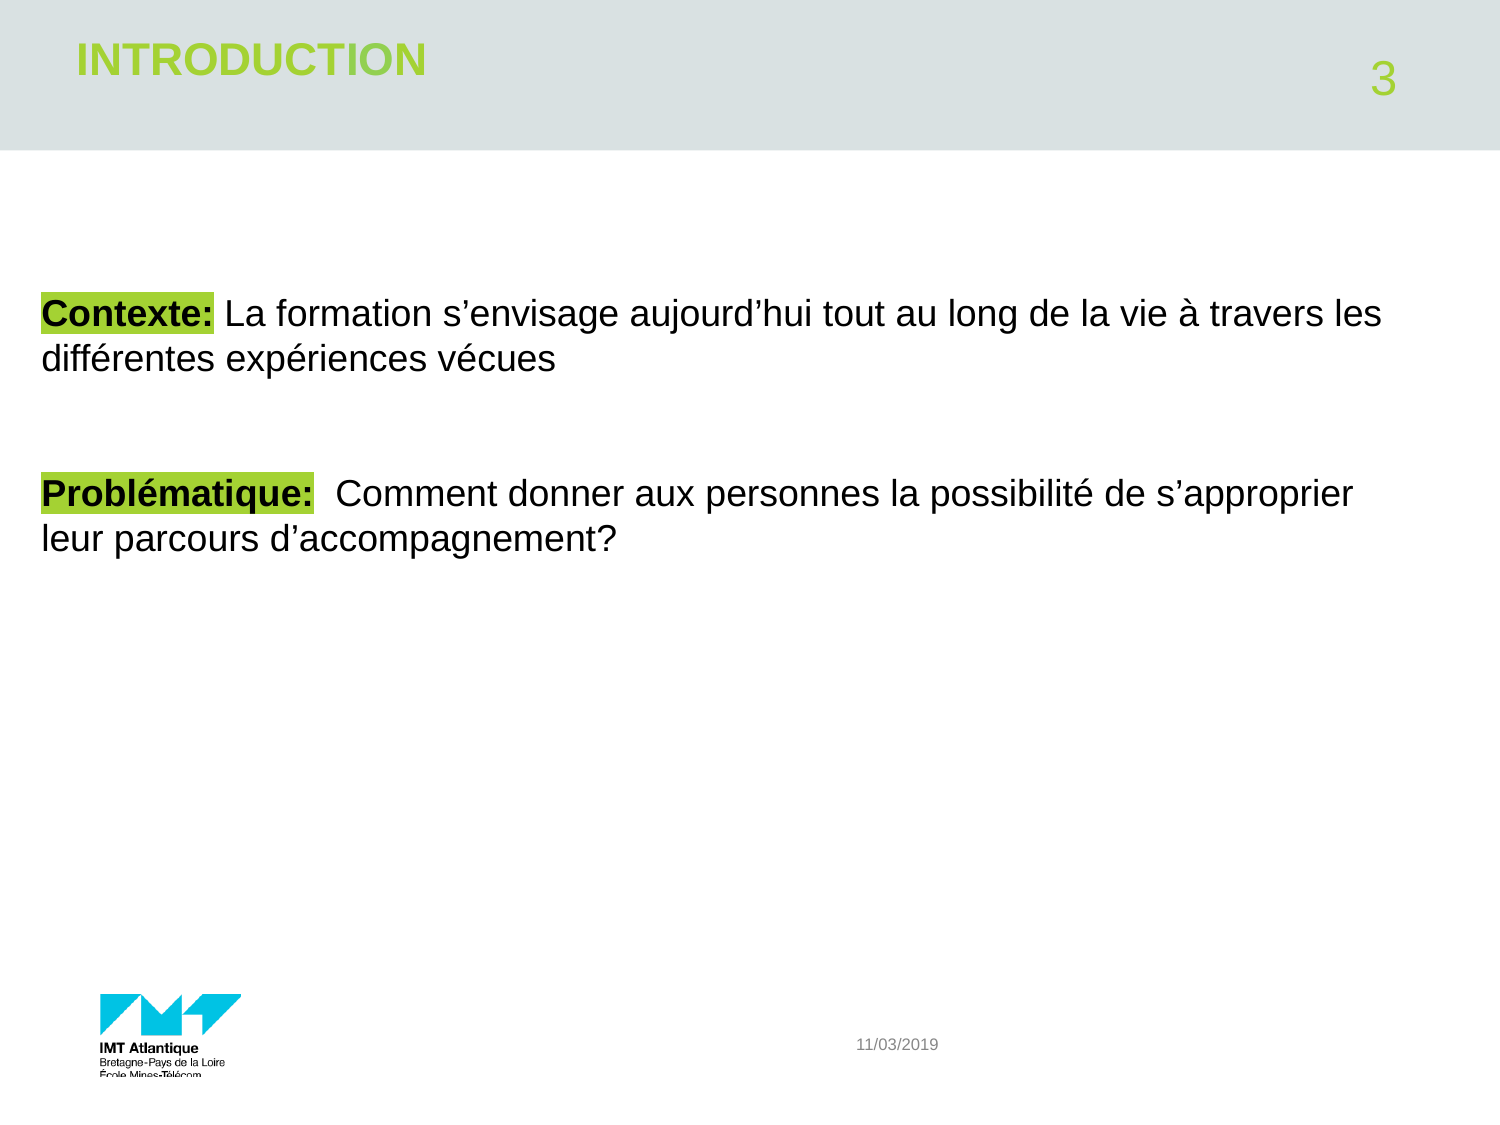

# Introduction
3

Contexte: La formation s’envisage aujourd’hui tout au long de la vie à travers les différentes expériences vécues

Problématique:  Comment donner aux personnes la possibilité de s’approprier leur parcours d’accompagnement?

11/03/2019